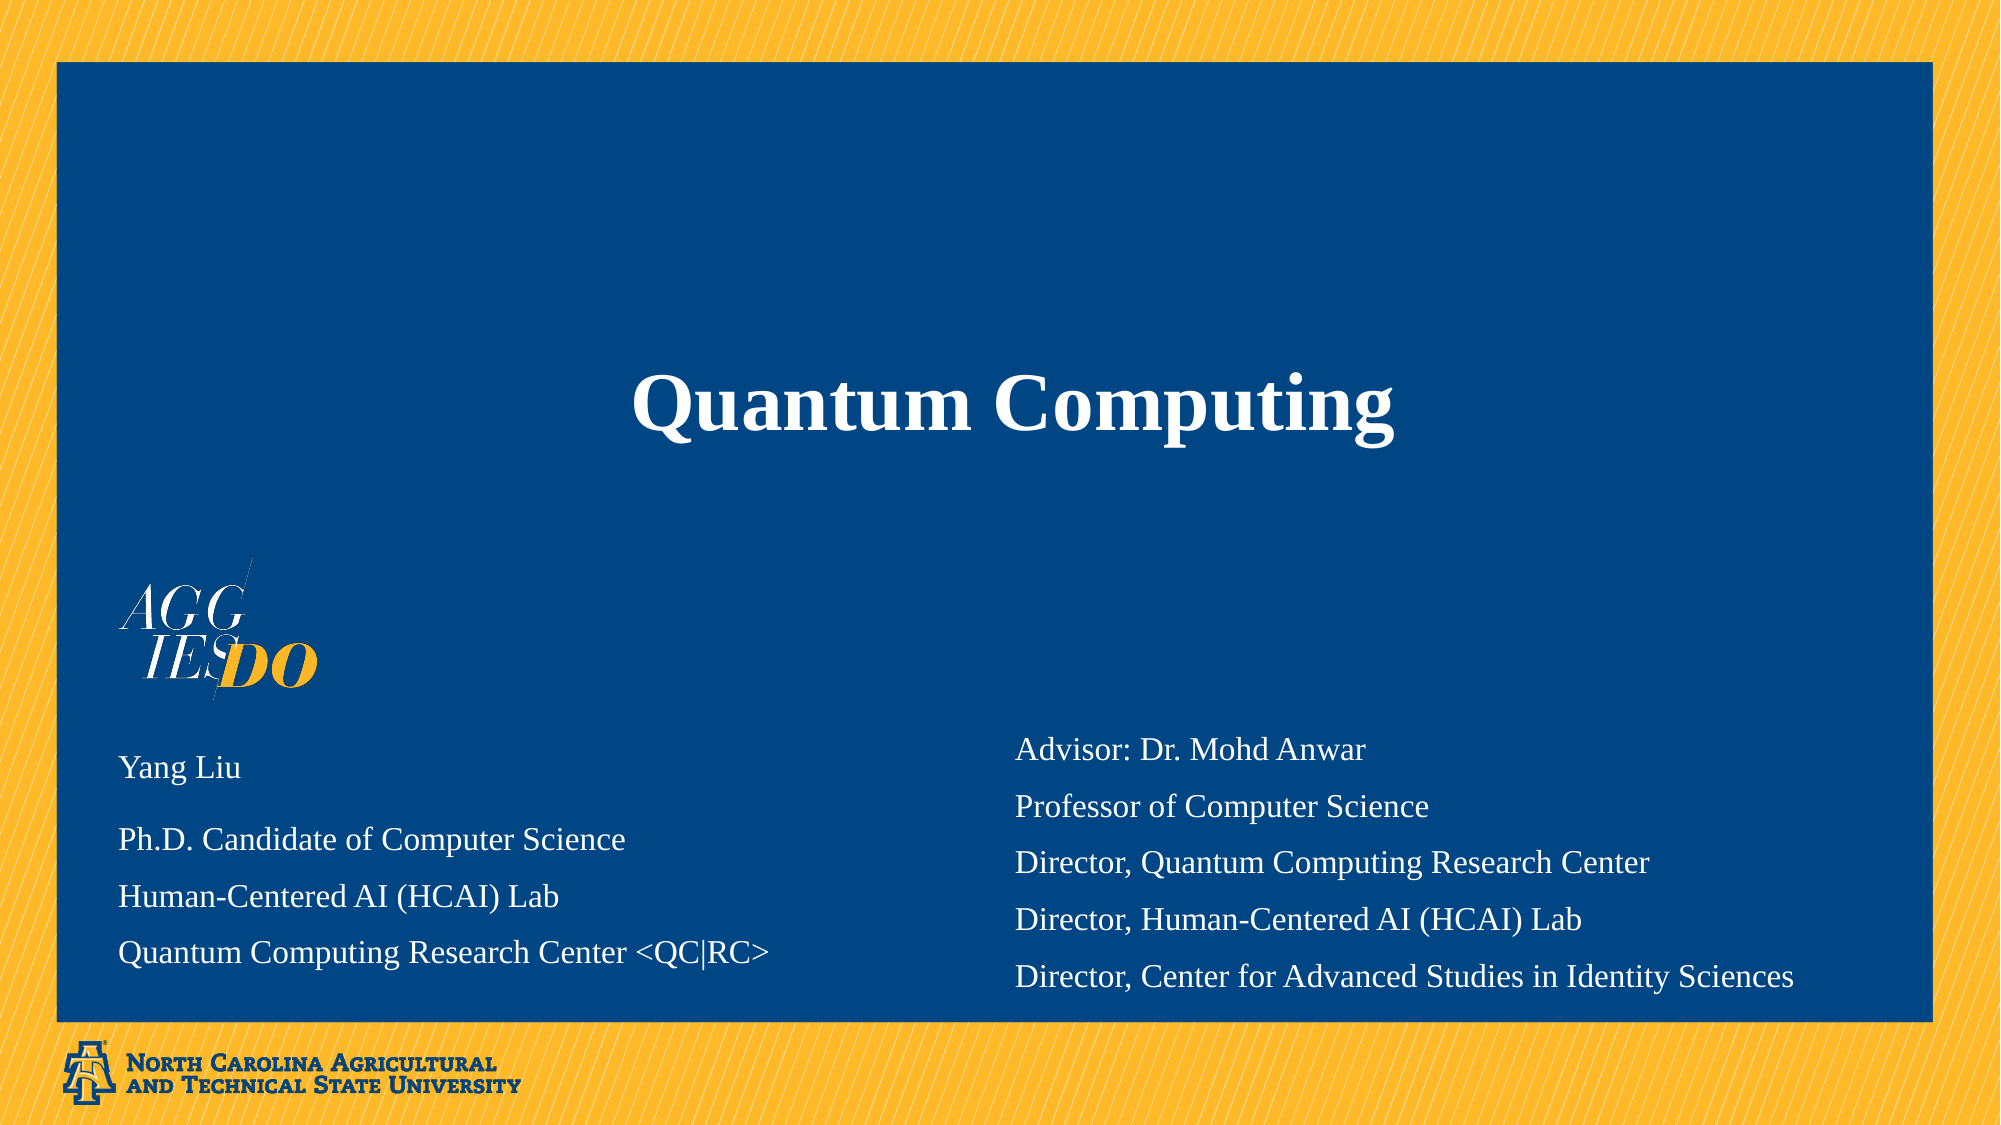

# Quantum Computing
Advisor: Dr. Mohd Anwar
Professor of Computer Science
Director, Quantum Computing Research Center
Director, Human-Centered AI (HCAI) Lab
Director, Center for Advanced Studies in Identity Sciences
Yang Liu

Ph.D. Candidate of Computer Science
Human-Centered AI (HCAI) Lab
Quantum Computing Research Center <QC|RC>